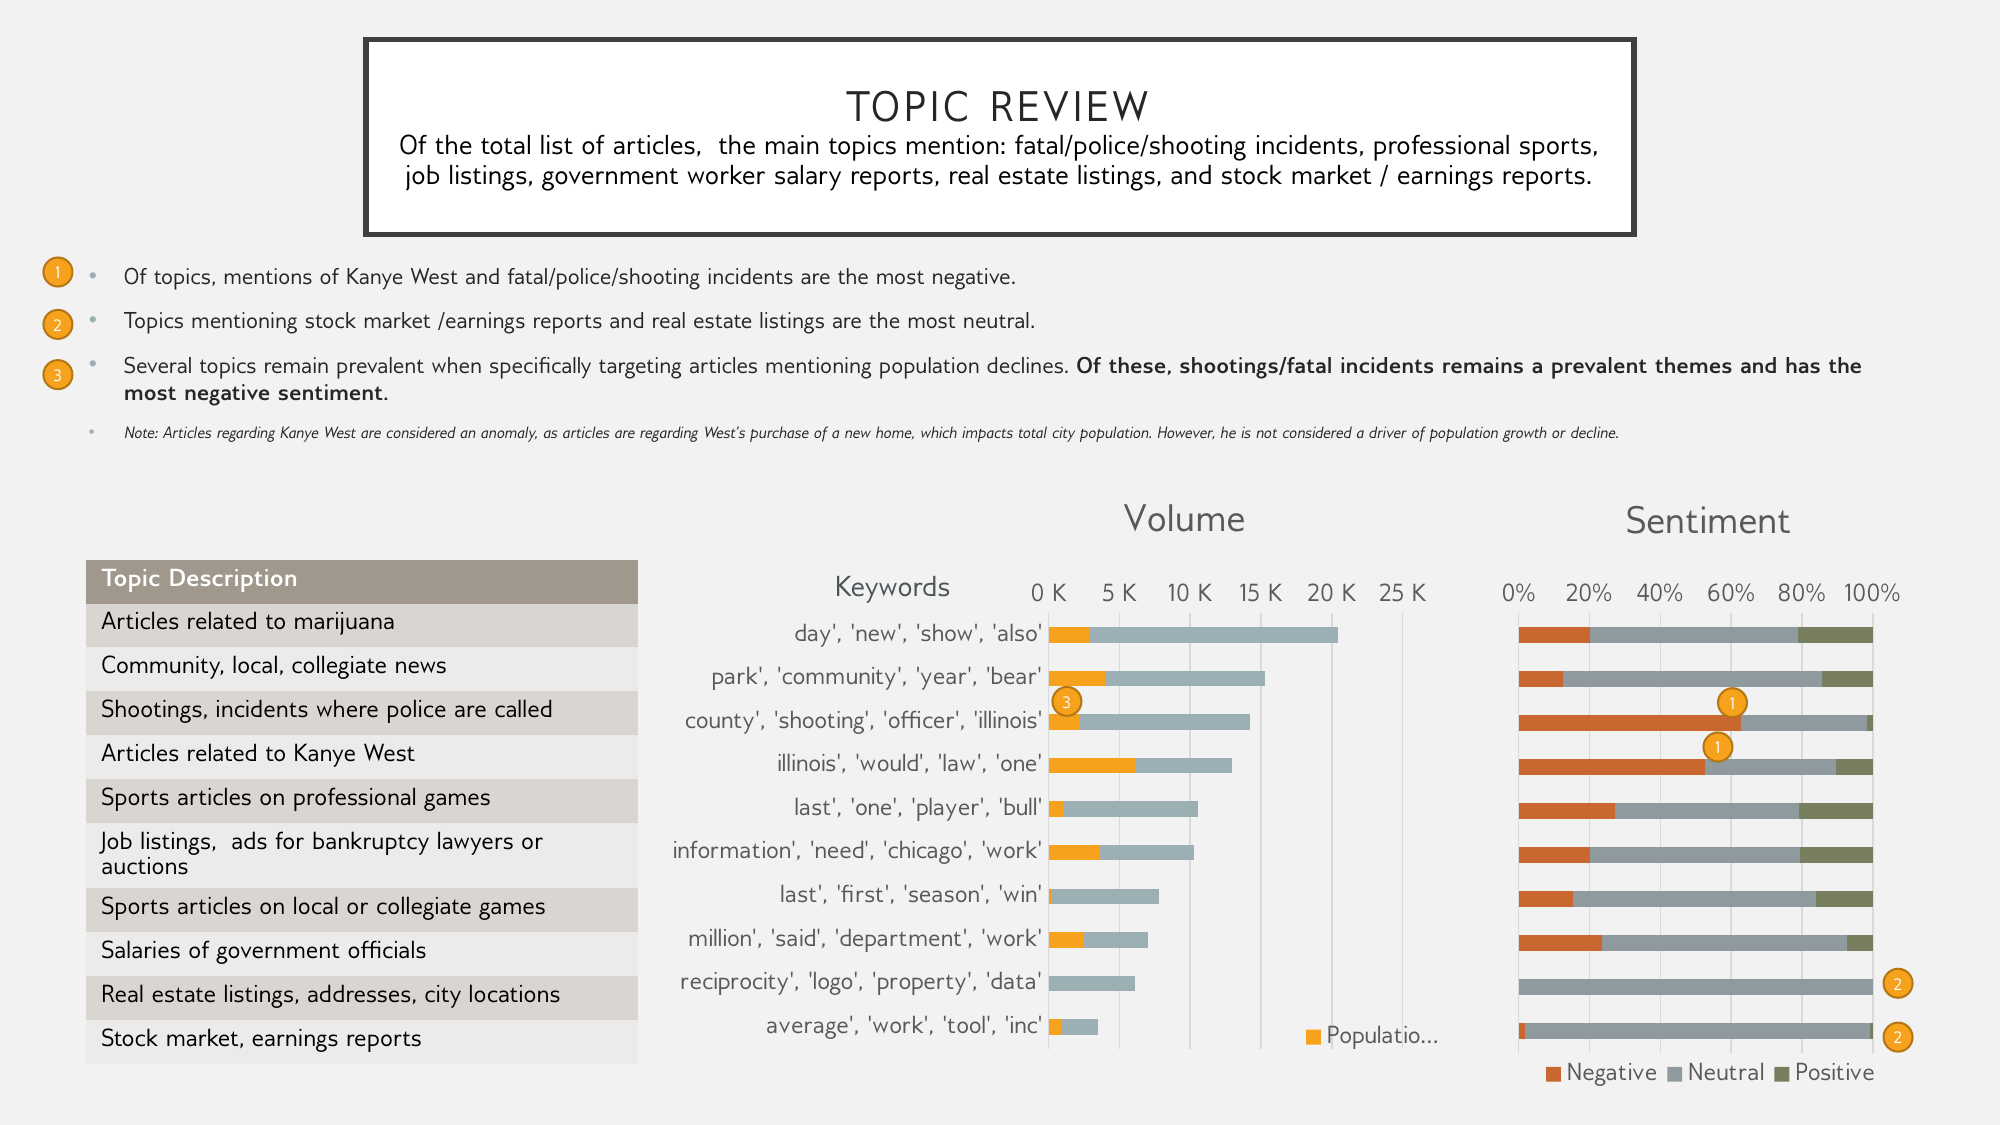

# Topic Review Of the total list of articles,  the main topics mention: fatal/police/shooting incidents, professional sports, job listings, government worker salary reports, real estate listings, and stock market / earnings reports.
Of topics, mentions of Kanye West and fatal/police/shooting incidents are the most negative.
Topics mentioning stock market /earnings reports and real estate listings are the most neutral.
Several topics remain prevalent when specifically targeting articles mentioning population declines. Of these, shootings/fatal incidents remains a prevalent themes and has the most negative sentiment.
Note: Articles regarding Kanye West are considered an anomaly, as articles are regarding West’s purchase of a new home, which impacts total city population. However, he is not considered a driver of population growth or decline.
1
2
3

### Chart: Volume

| Category | Population Specific Volume | Other Volume |
|---|---|---|
| day', 'new', 'show', 'also' | 2822.0 | 17630.0 |
| park', 'community', 'year', 'bear' | 3972.0 | 11311.0 |
| county', 'shooting', 'officer', 'illinois' | 2160.0 | 12039.0 |
| illinois', 'would', 'law', 'one' | 6162.0 | 6773.0 |
| last', 'one', 'player', 'bull' | 1112.0 | 9439.0 |
| information', 'need', 'chicago', 'work' | 3642.0 | 6645.0 |
| last', 'first', 'season', 'win' | 240.0 | 7564.0 |
| million', 'said', 'department', 'work' | 2486.0 | 4542.0 |
| reciprocity', 'logo', 'property', 'data' | 14.0 | 6117.0 |
| average', 'work', 'tool', 'inc' | 908.0 | 2598.0 |

### Chart: Sentiment

| Category | Negative | Neutral | Positive |
|---|---|---|---|
| day', 'new', 'show', 'also' | 0.2005 | 0.5876 | 0.211 |
| park', 'community', 'year', 'bear' | 0.125 | 0.73 | 0.144 |
| county', 'shooting', 'officer', 'illinois' | 0.628 | 0.354 | 0.017 |
| illinois', 'would', 'law', 'one' | 0.525 | 0.371 | 0.103 |
| last', 'one', 'player', 'bull' | 0.271 | 0.519 | 0.208 |
| information', 'need', 'chicago', 'work' | 0.202 | 0.592 | 0.205 |
| last', 'first', 'season', 'win' | 0.152 | 0.685 | 0.161 |
| million', 'said', 'department', 'work' | 0.235 | 0.689 | 0.074 |
| reciprocity', 'logo', 'property', 'data' | 0.0003 | 0.999 | 0.0 |
| average', 'work', 'tool', 'inc' | 0.017 | 0.973 | 0.0088 |
Keywords
| Topic Description |
| --- |
| Articles related to marijuana |
| Community, local, collegiate news |
| Shootings, incidents where police are called |
| Articles related to Kanye West |
| Sports articles on professional games |
| Job listings, ads for bankruptcy lawyers or auctions |
| Sports articles on local or collegiate games |
| Salaries of government officials |
| Real estate listings, addresses, city locations |
| Stock market, earnings reports |
3
1
1
2
2